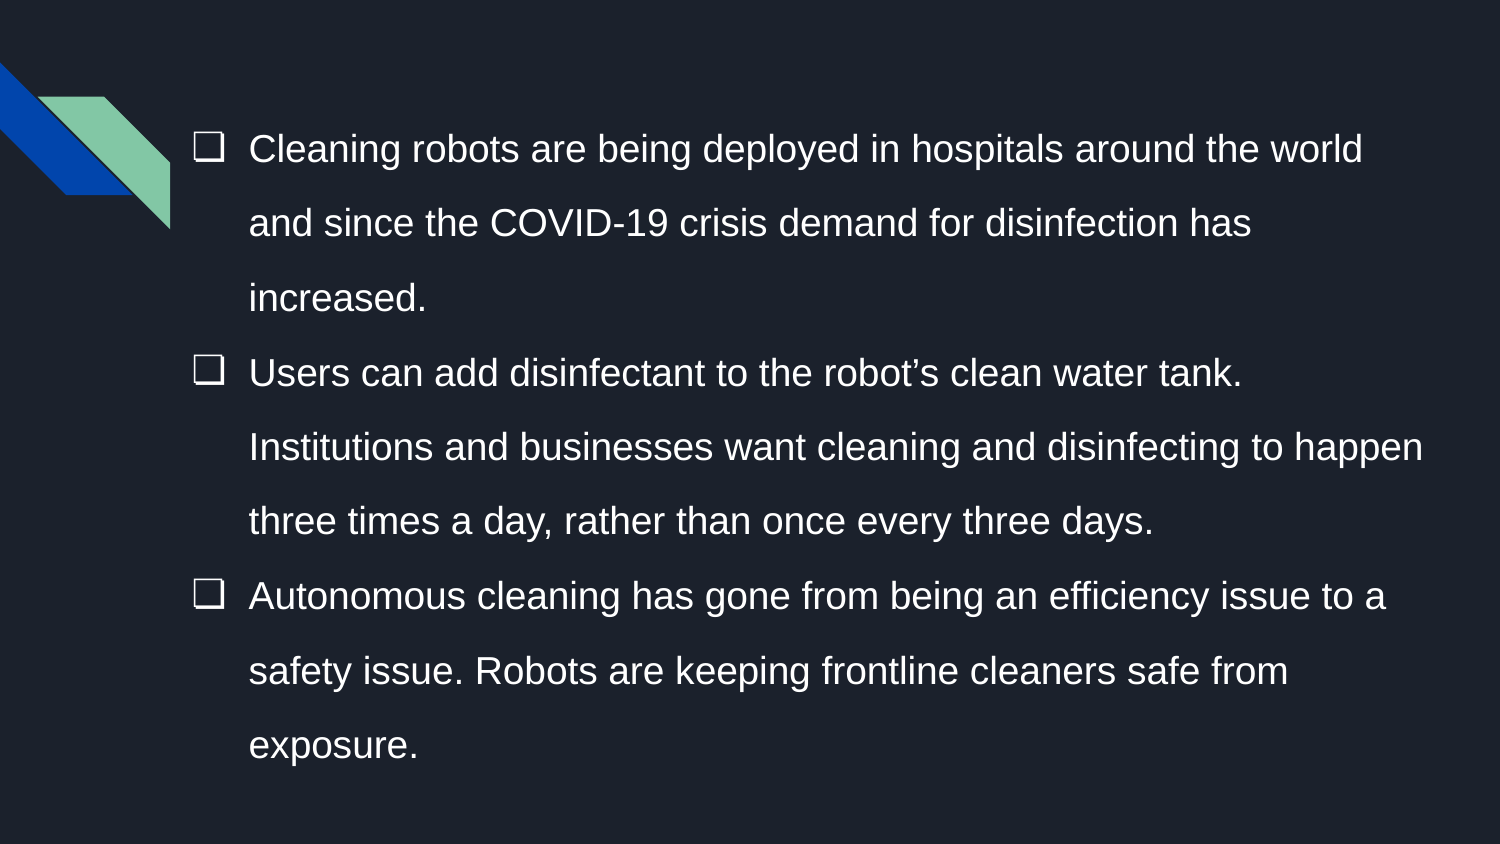

#
Cleaning robots are being deployed in hospitals around the world and since the COVID-19 crisis demand for disinfection has increased.
Users can add disinfectant to the robot’s clean water tank. Institutions and businesses want cleaning and disinfecting to happen three times a day, rather than once every three days.
Autonomous cleaning has gone from being an efficiency issue to a safety issue. Robots are keeping frontline cleaners safe from exposure.